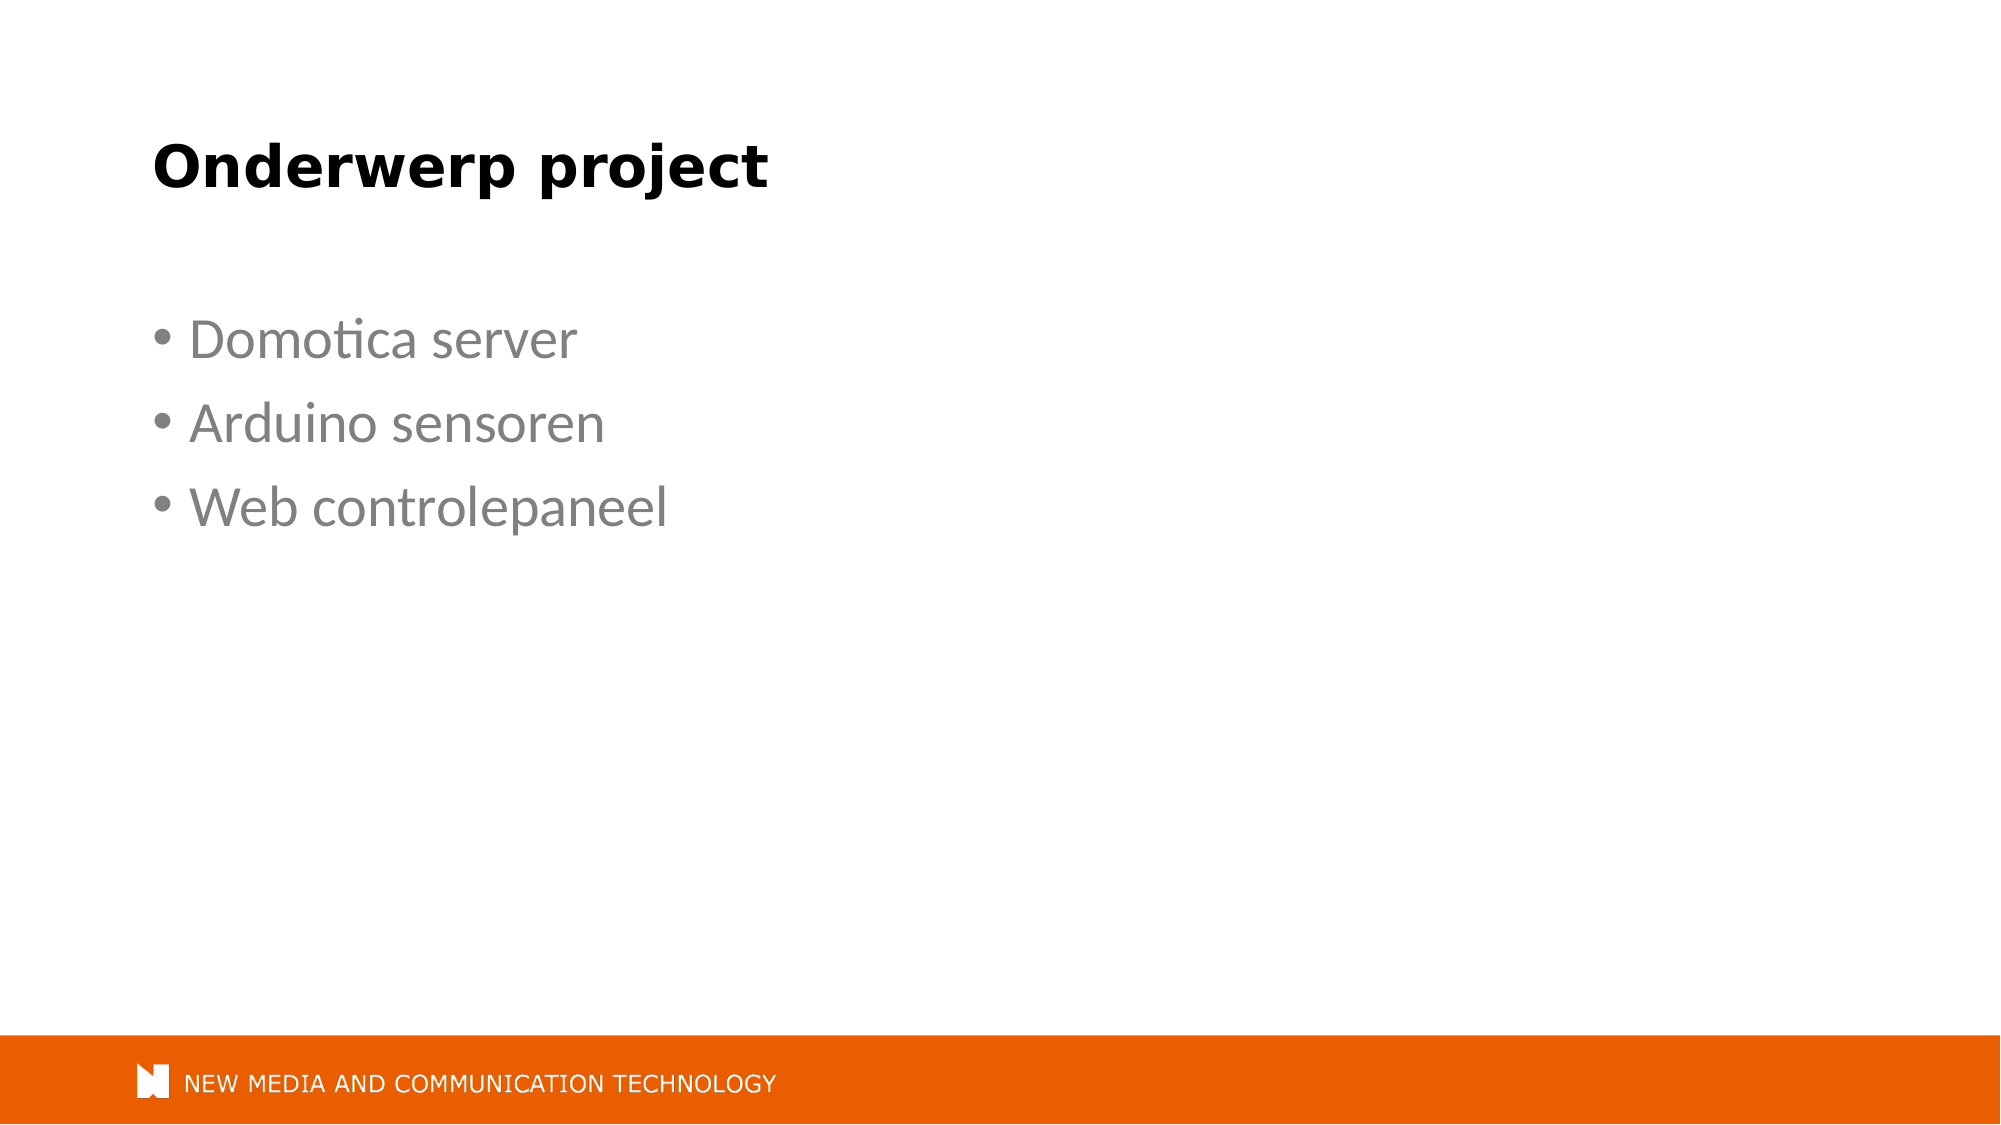

# Onderwerp project
Domotica server
Arduino sensoren
Web controlepaneel